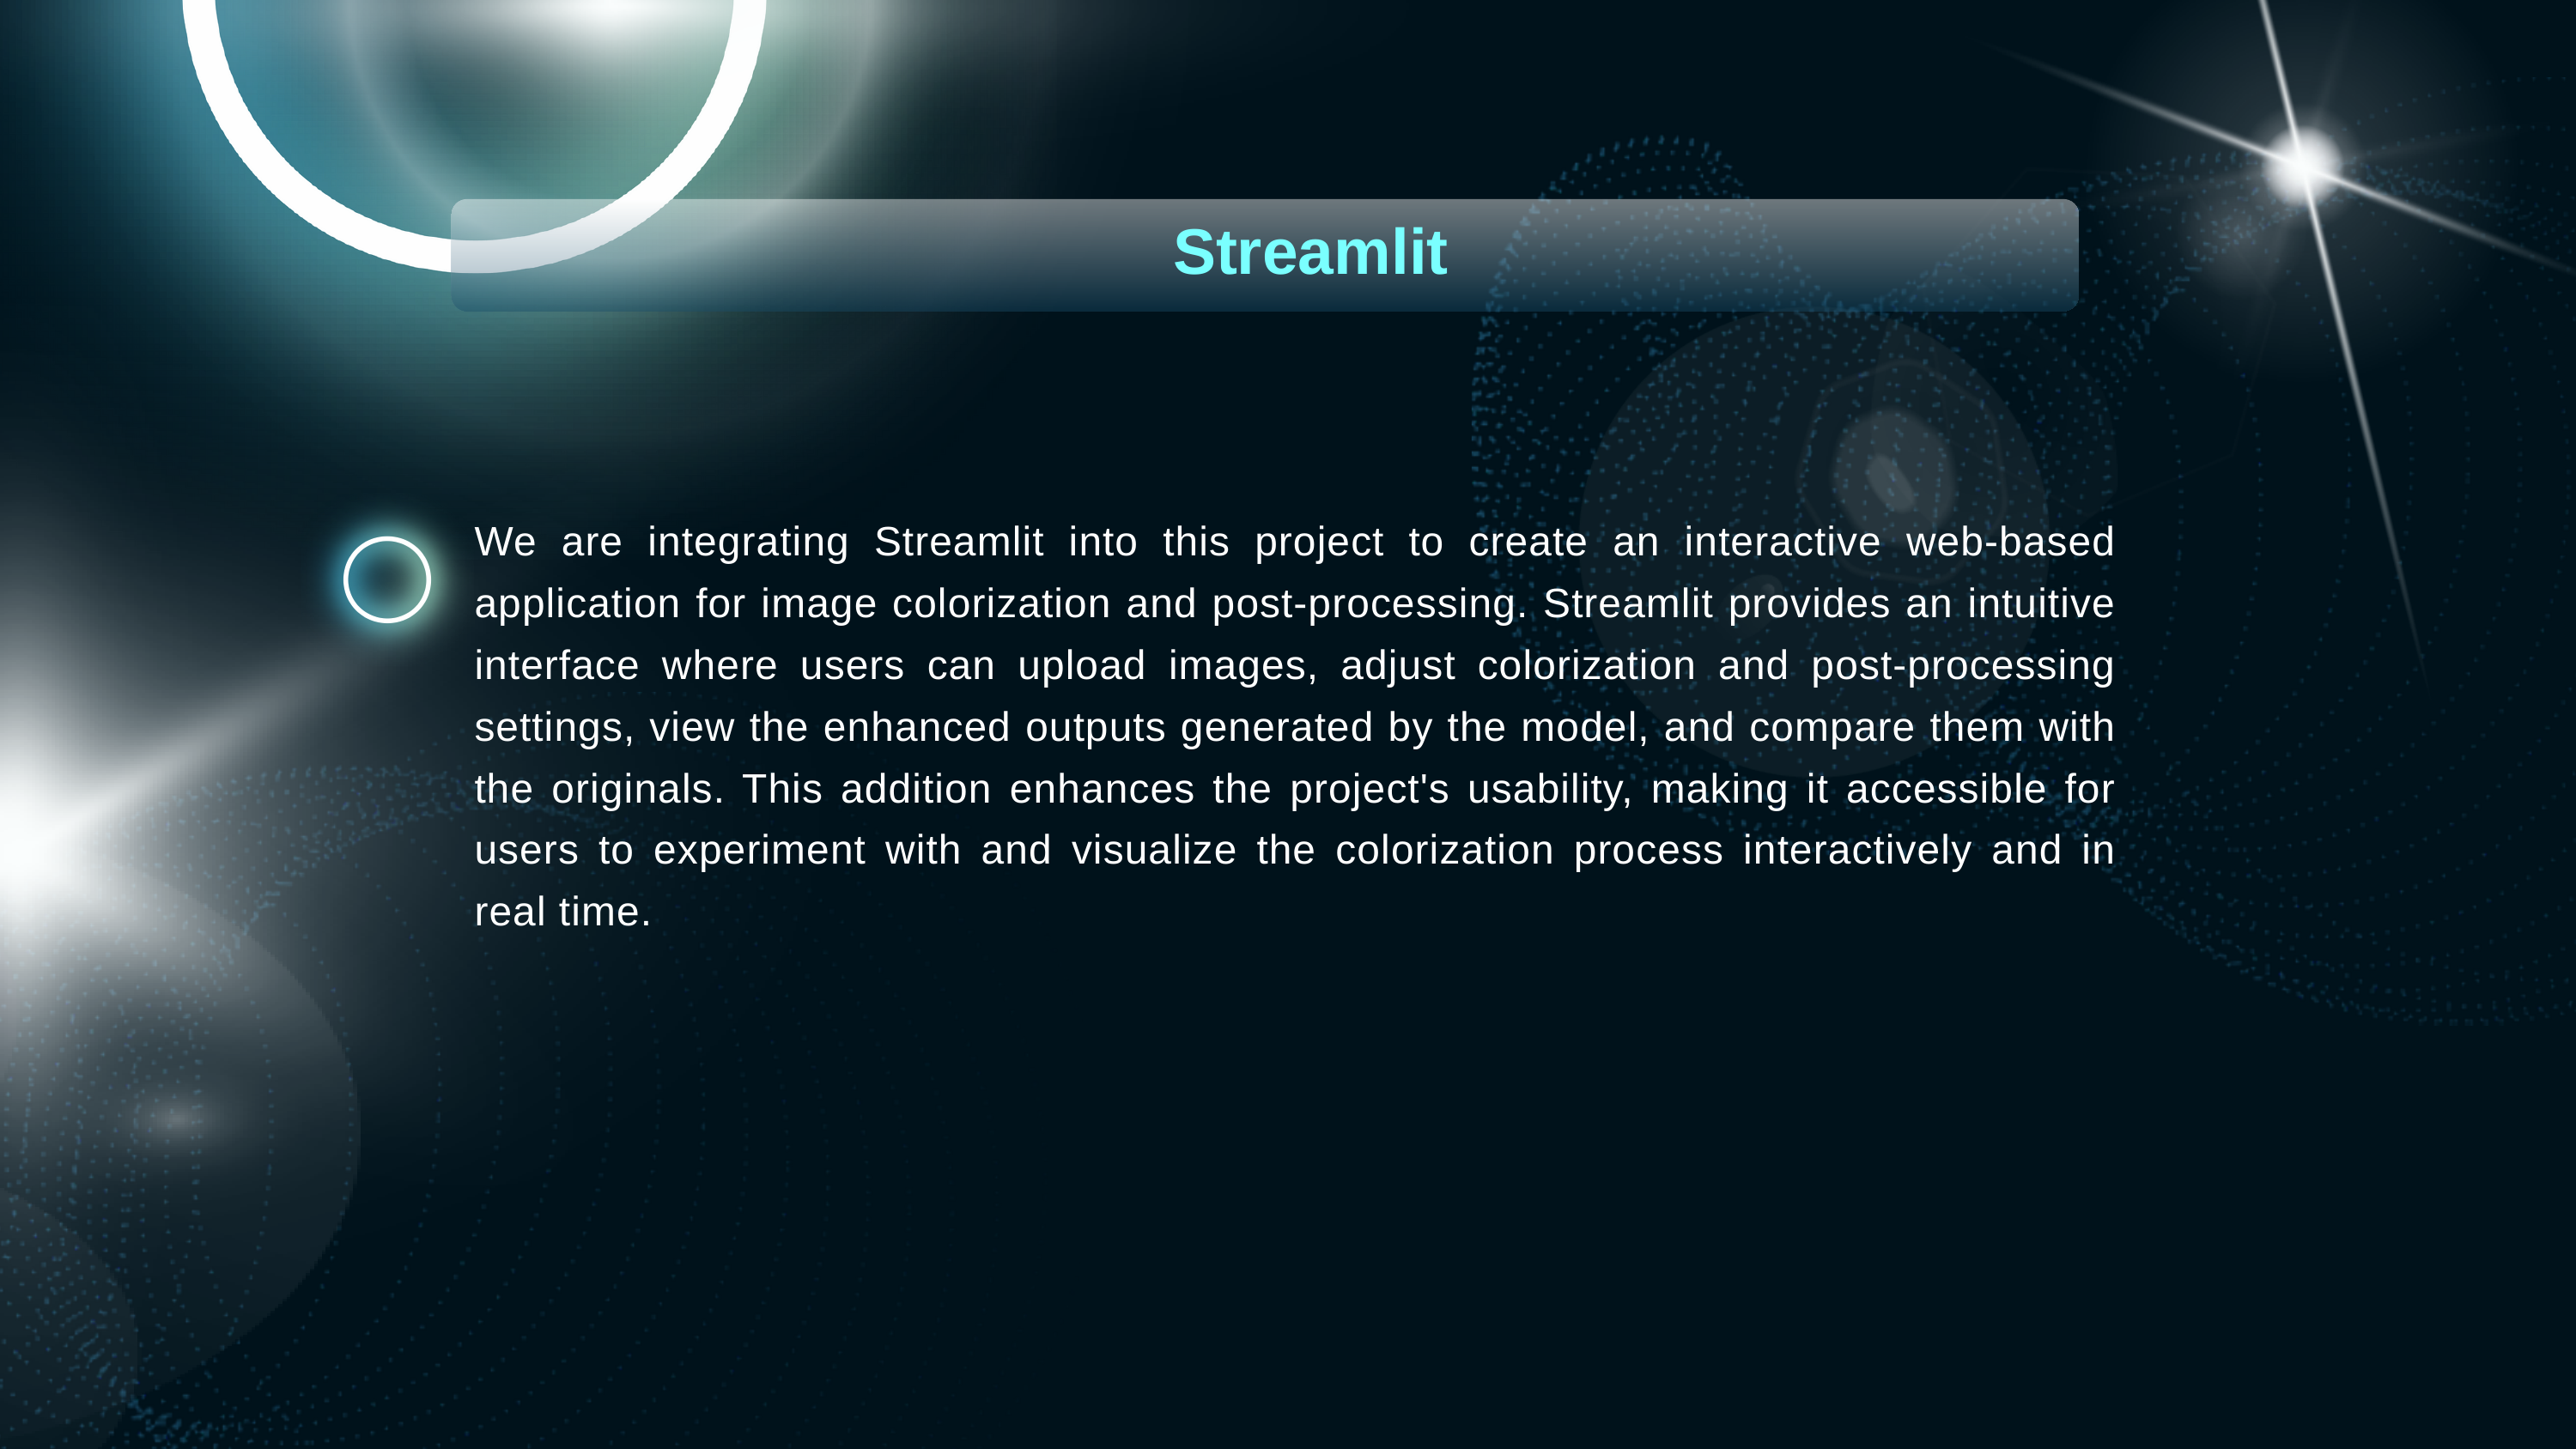

Streamlit

We are integrating Streamlit into this project to create an interactive web-based application for image colorization and post-processing. Streamlit provides an intuitive interface where users can upload images, adjust colorization and post-processing settings, view the enhanced outputs generated by the model, and compare them with the originals. This addition enhances the project's usability, making it accessible for users to experiment with and visualize the colorization process interactively and in real time.